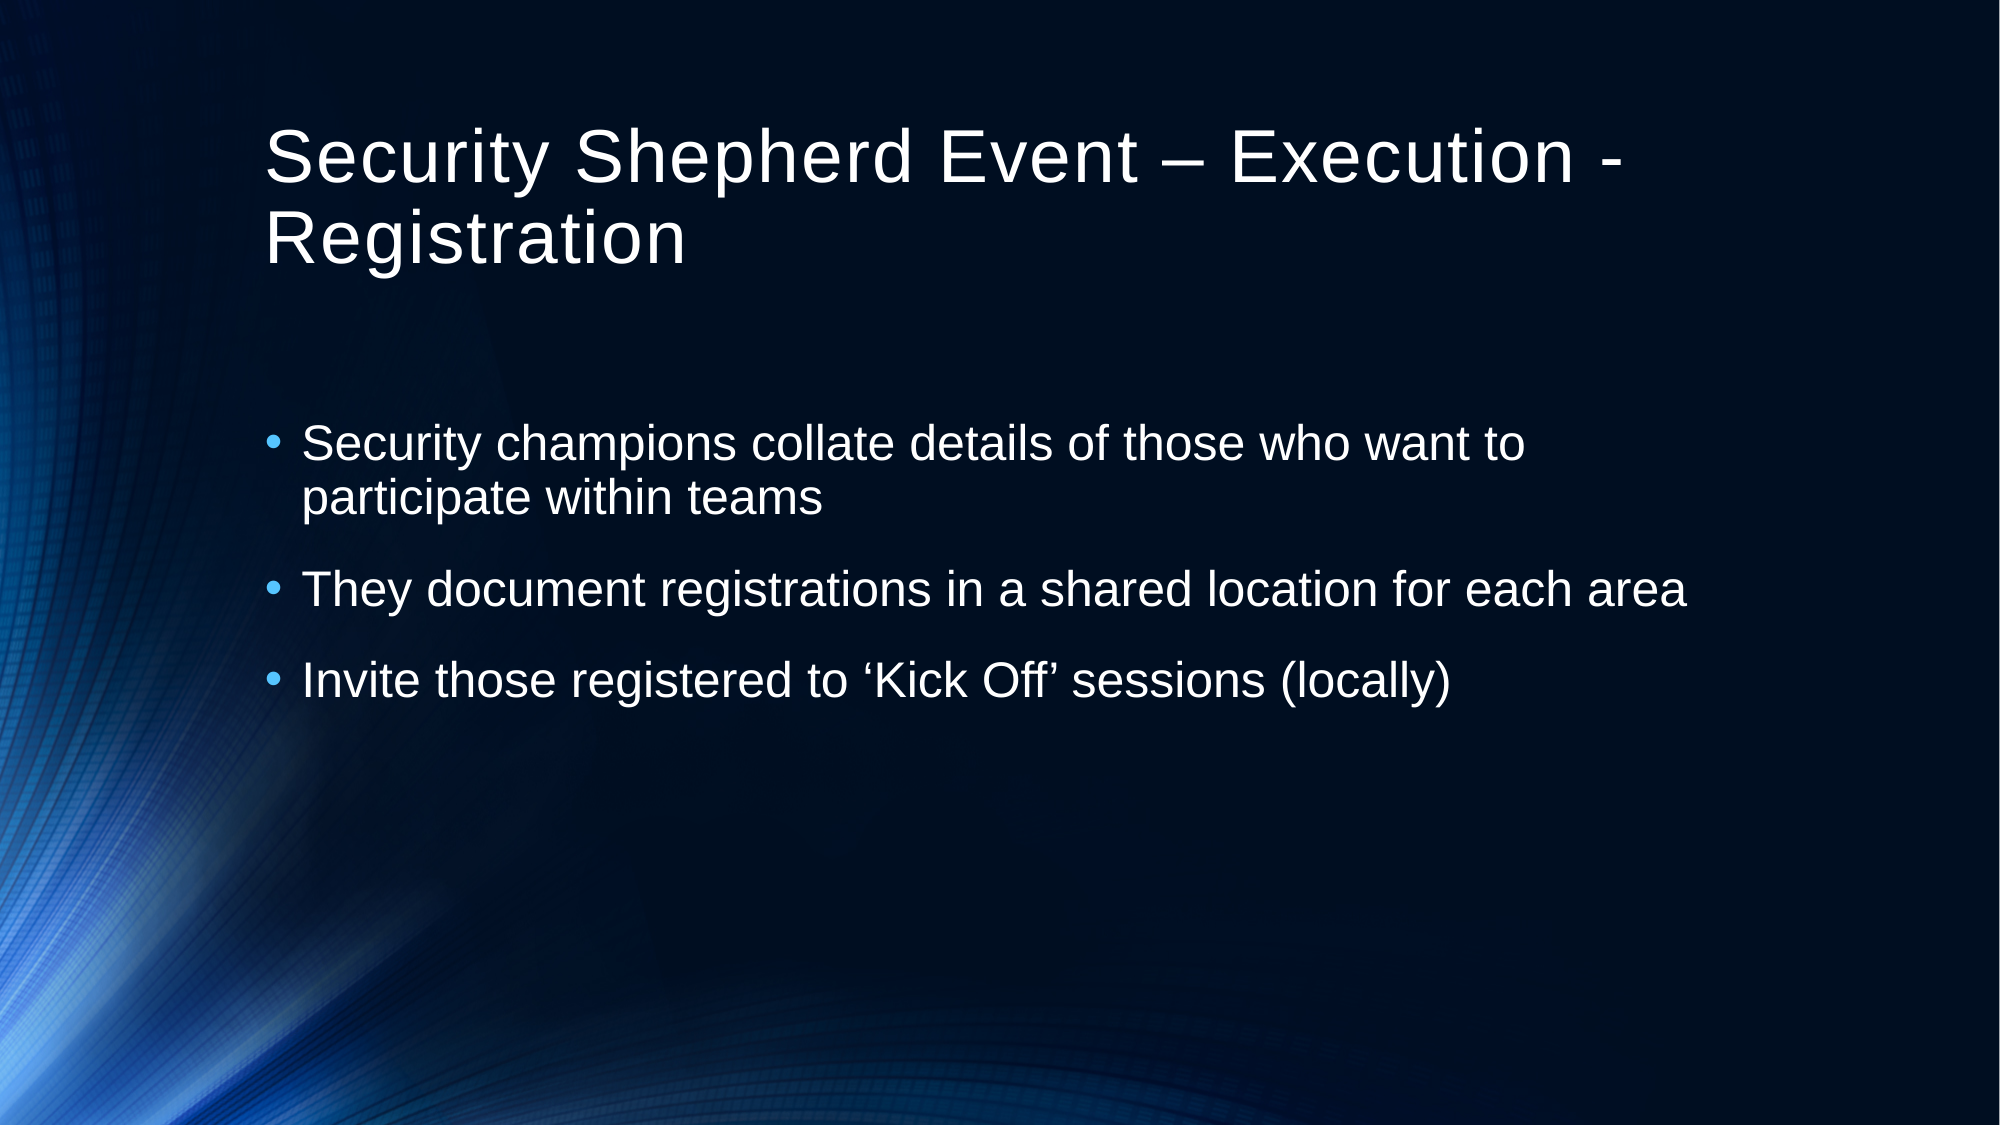

# Security Shepherd Event – Execution - Registration

Security champions collate details of those who want to participate within teams
They document registrations in a shared location for each area
Invite those registered to ‘Kick Off’ sessions (locally)